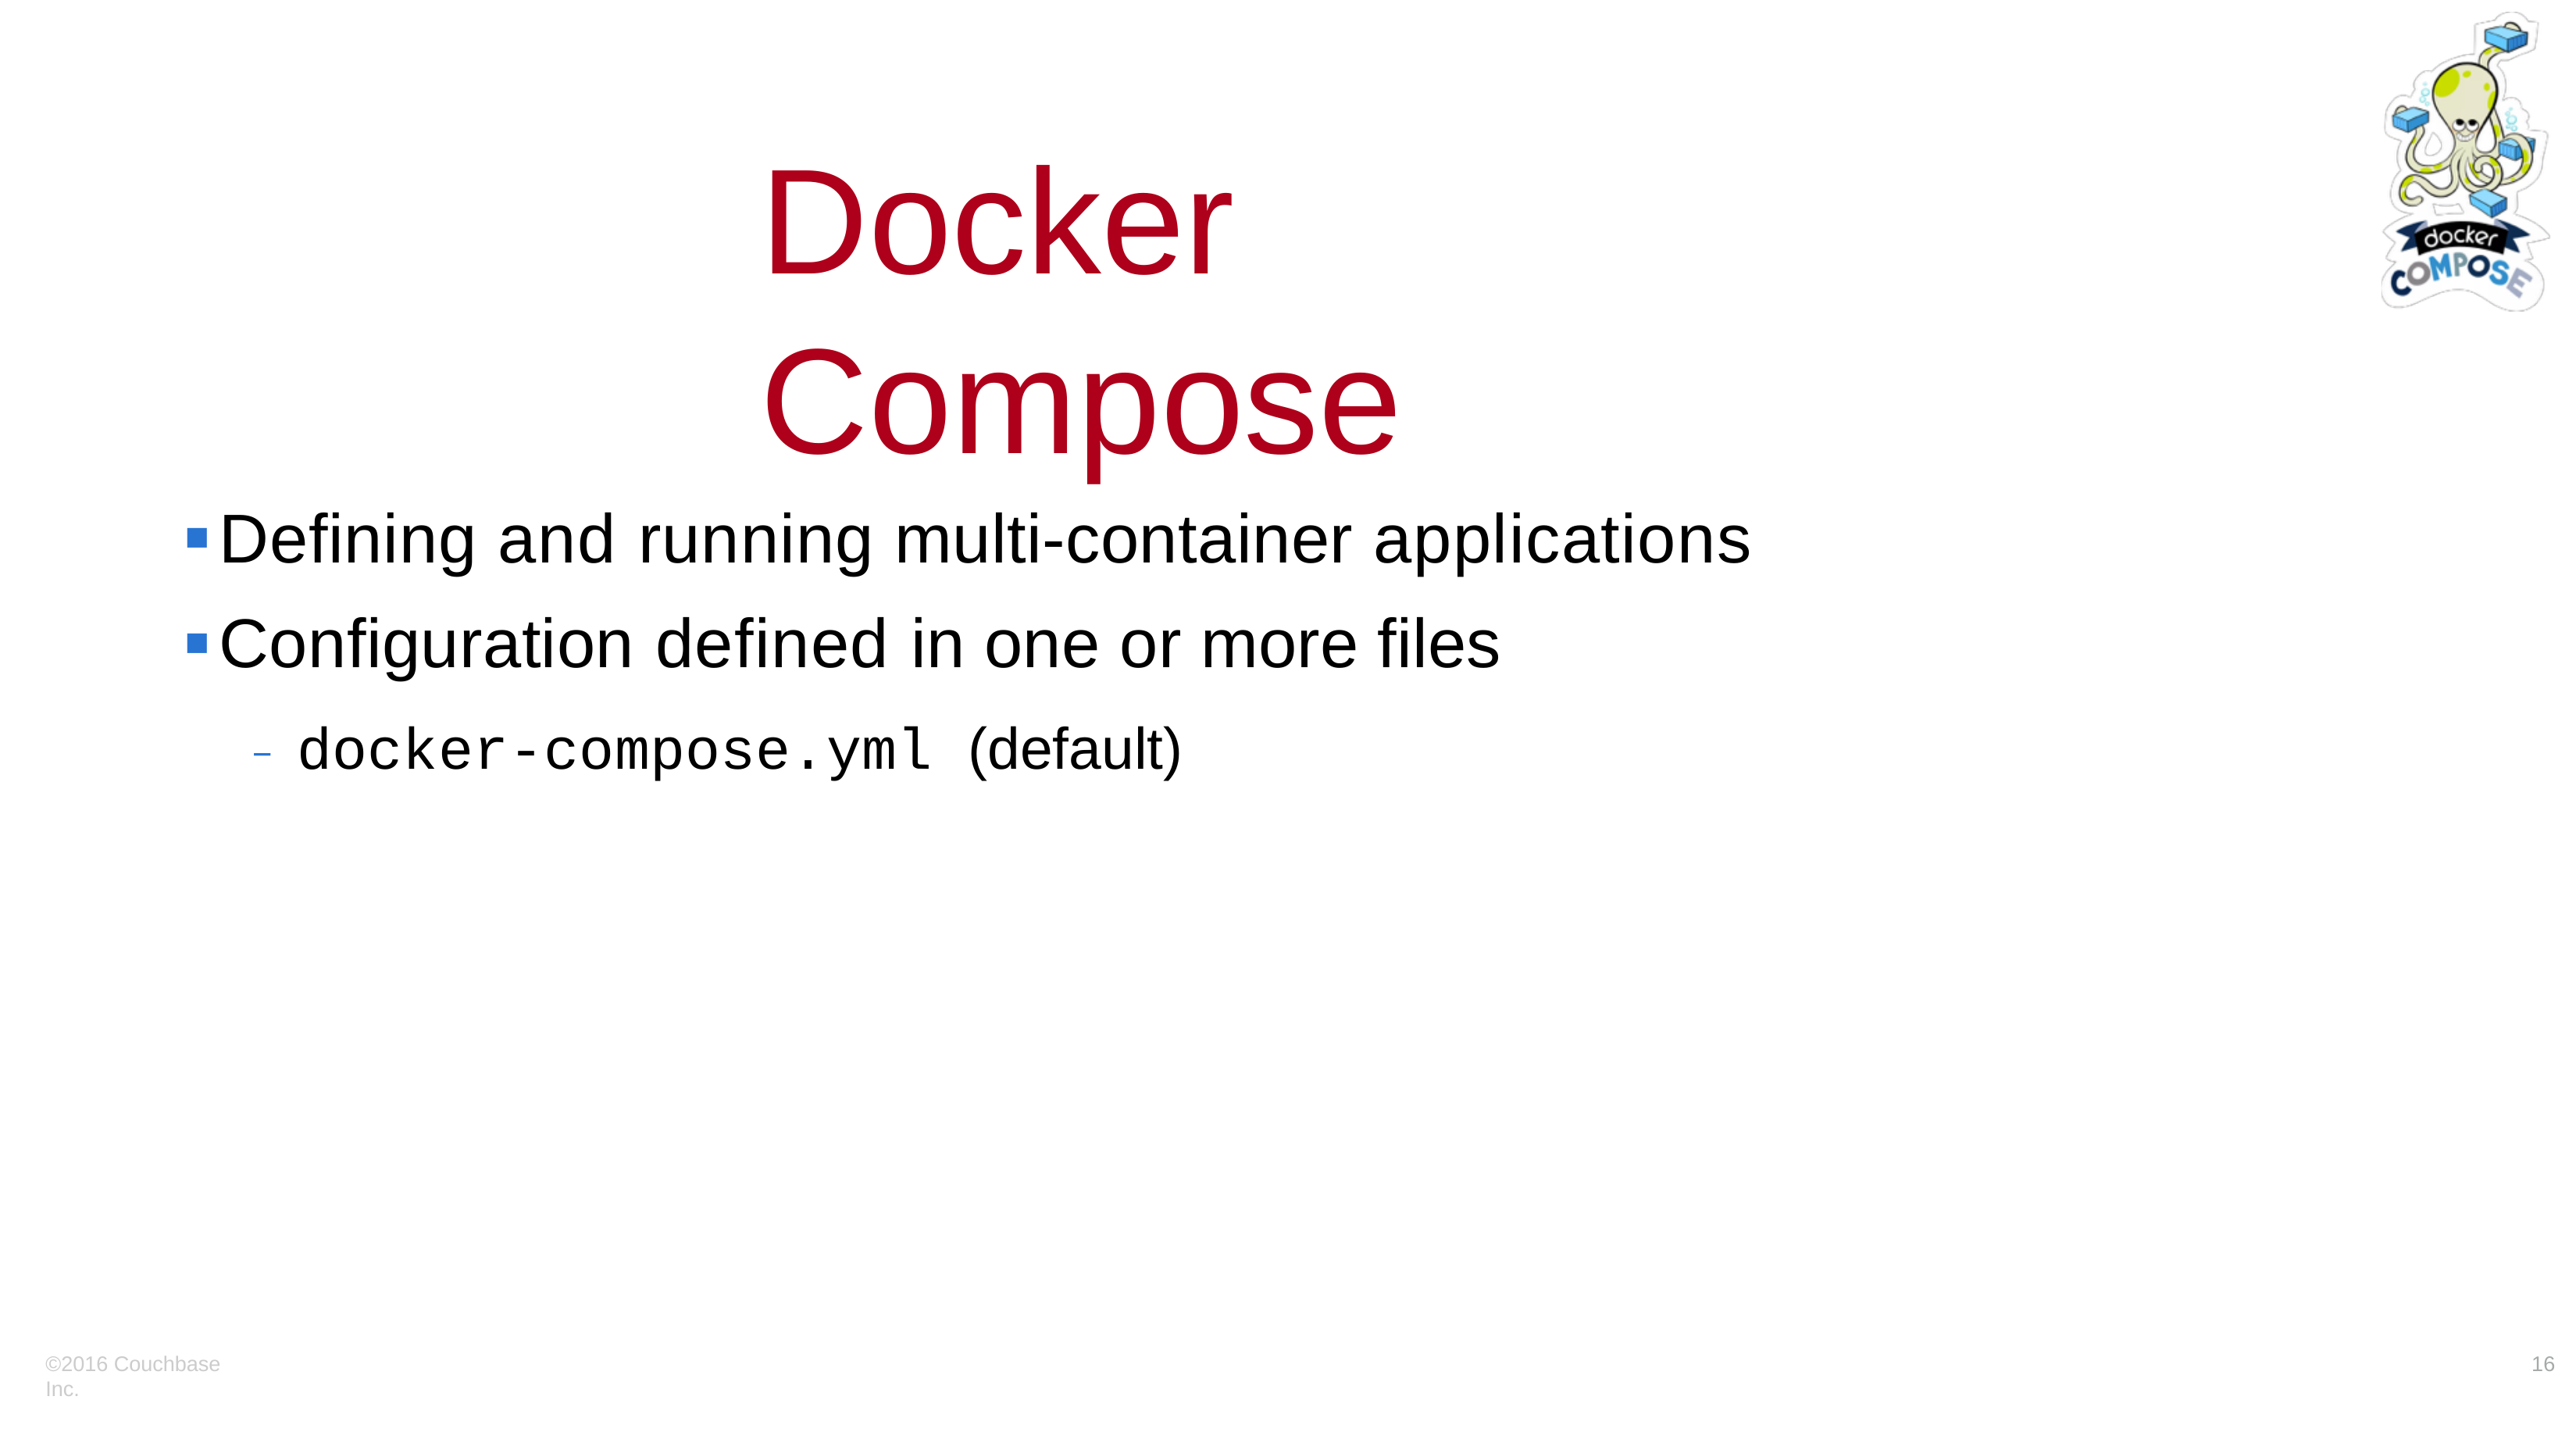

# Docker Compose
Defining and running multi-container applications
Configuration defined in one or more files
– docker-compose.yml (default)
©2016 Couchbase Inc.
16